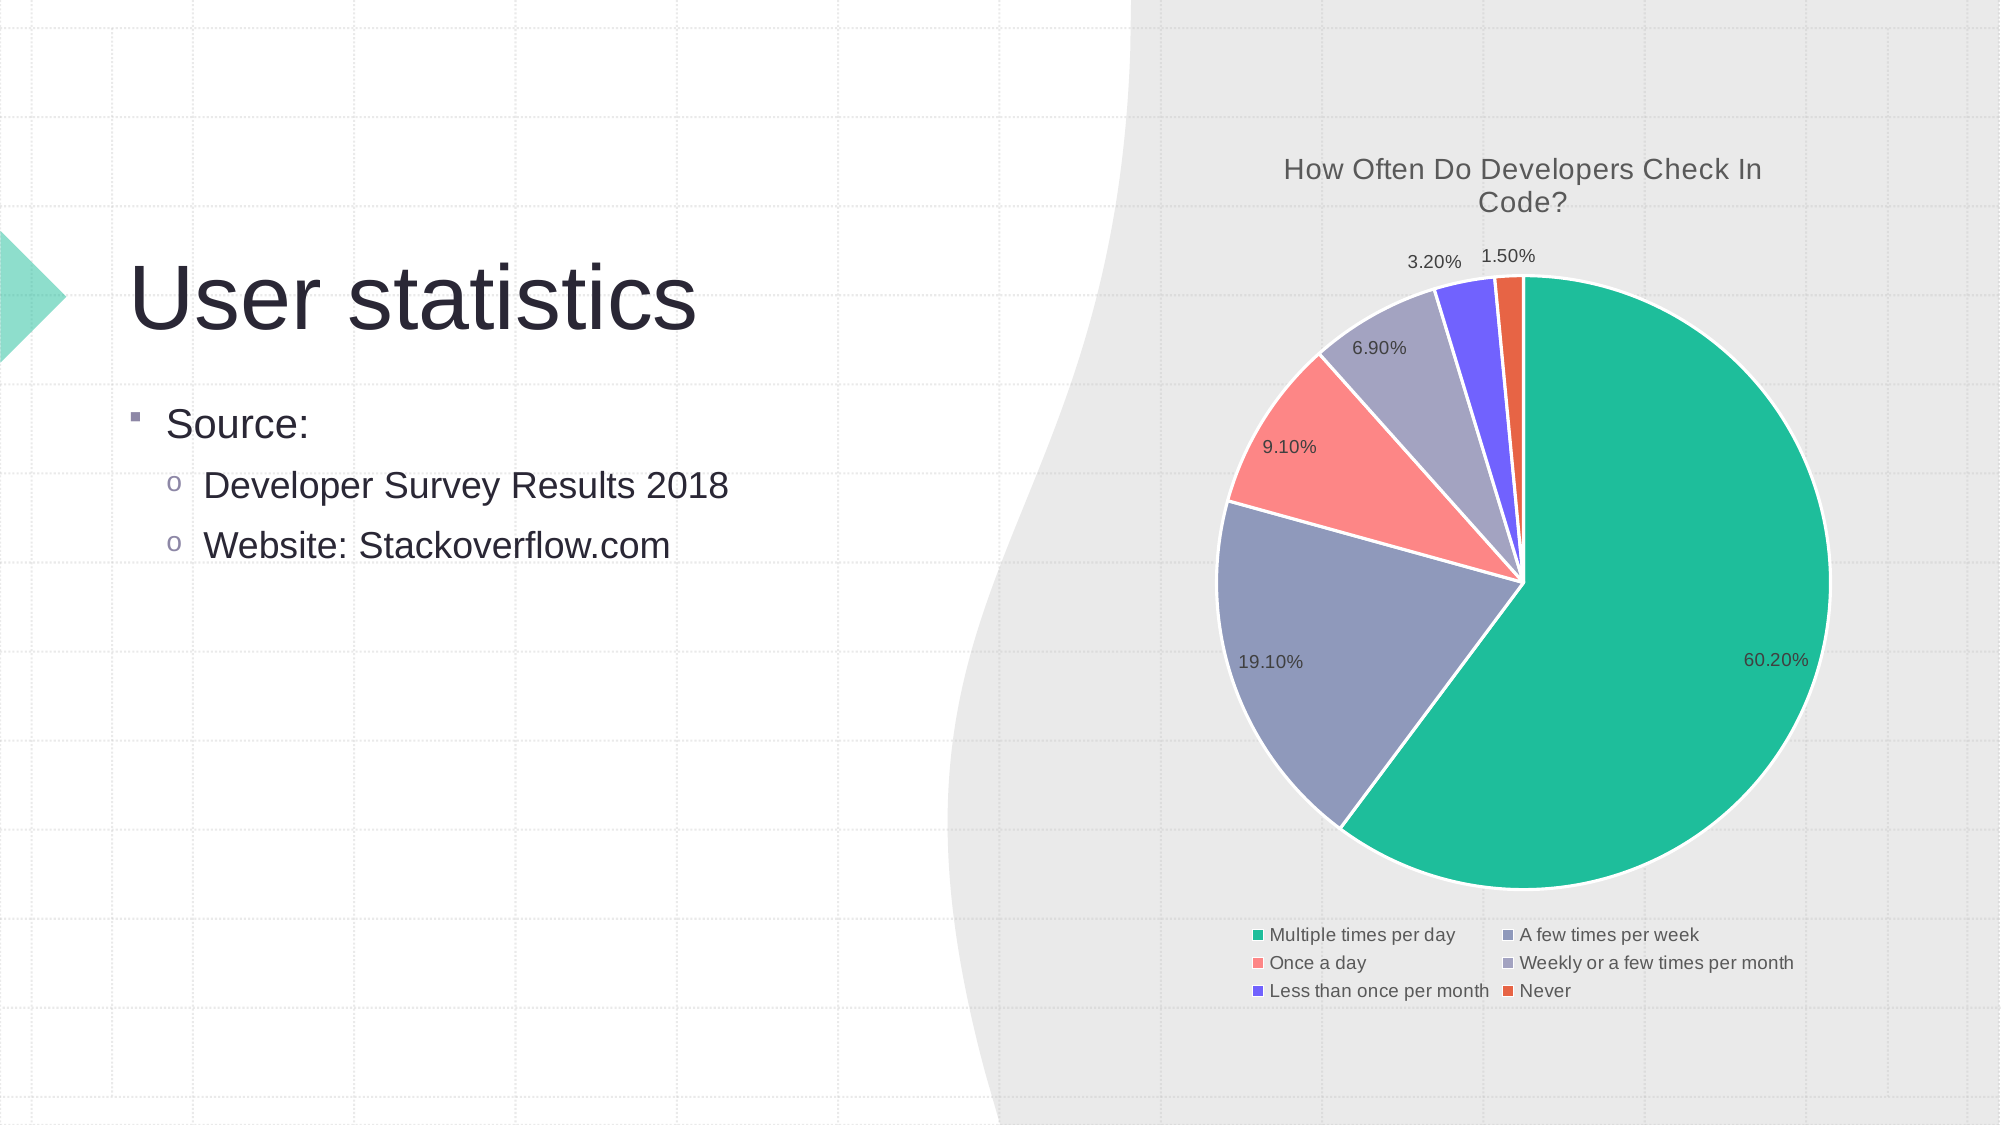

### Chart: How Often Do Developers Check In Code?

| Category |  |
|---|---|
| Multiple times per day | 0.602 |
| A few times per week | 0.191 |
| Once a day | 0.091 |
| Weekly or a few times per month | 0.069 |
| Less than once per month | 0.032 |
| Never | 0.015 |
# User statistics

Source:
Developer Survey Results 2018
Website: Stackoverflow.com